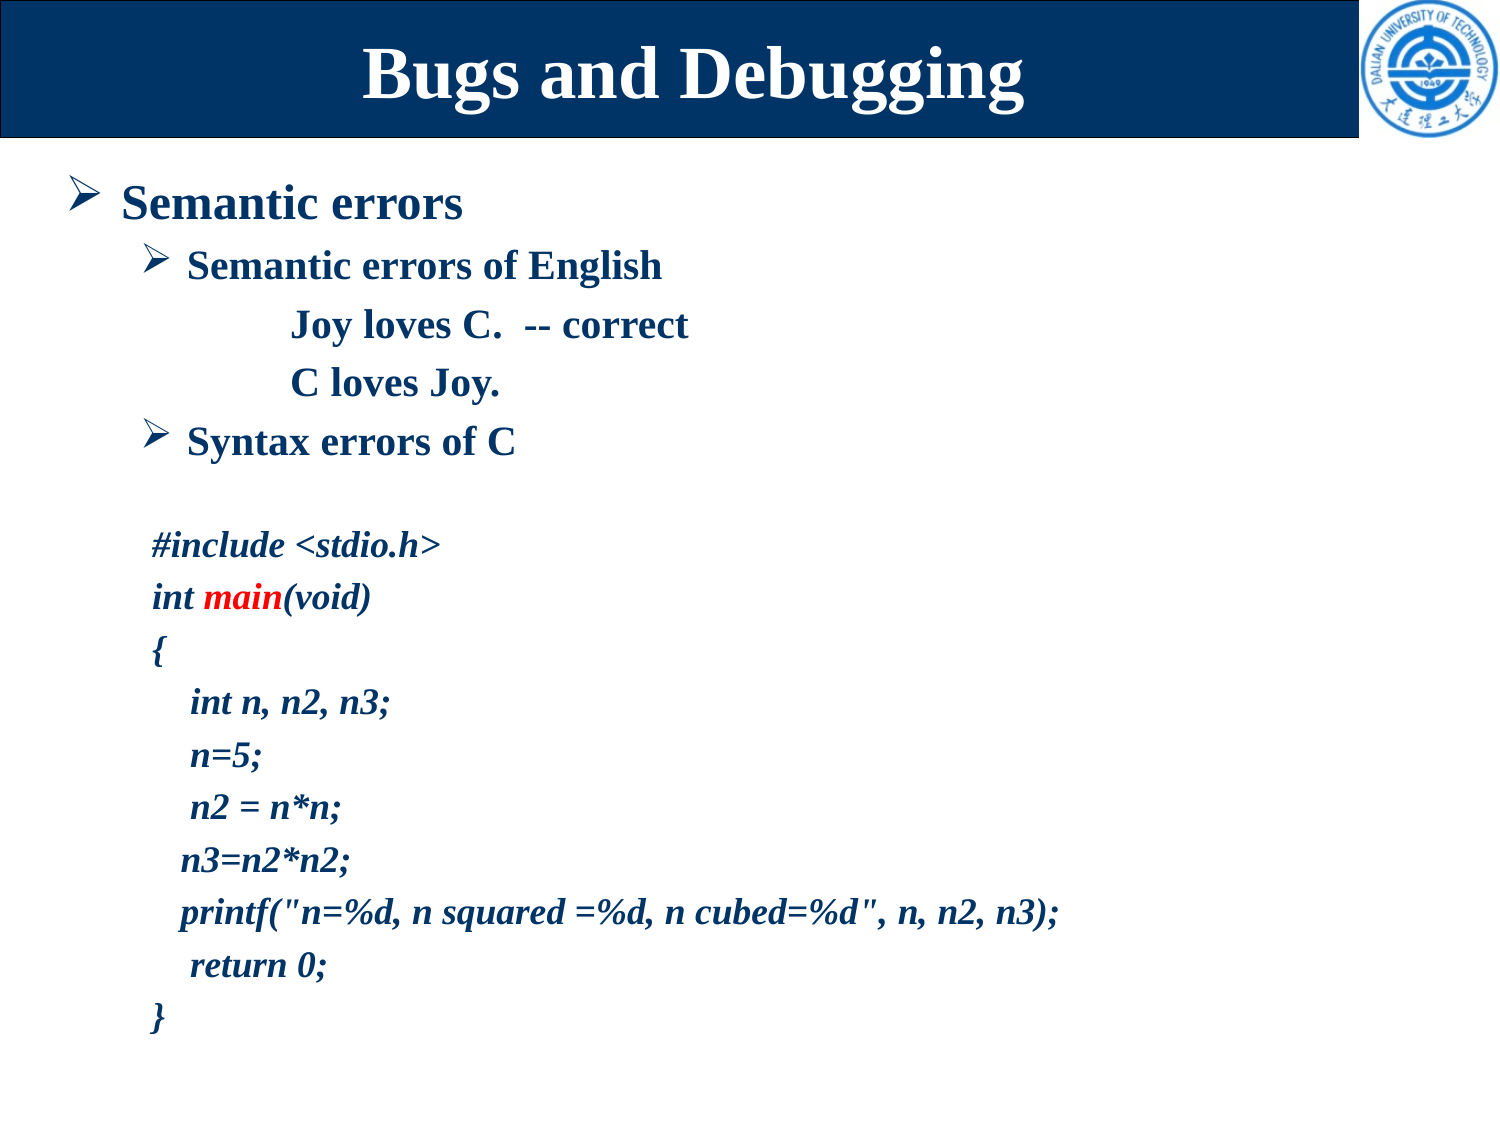

# Bugs and Debugging
Semantic errors
Semantic errors of English
	Joy loves C.  -- correct
	C loves Joy.
Syntax errors of C
#include <stdio.h>
int main(void)
{
    int n, n2, n3;
    n=5;
    n2 = n*n;
   n3=n2*n2;
   printf("n=%d, n squared =%d, n cubed=%d", n, n2, n3);
    return 0;
}